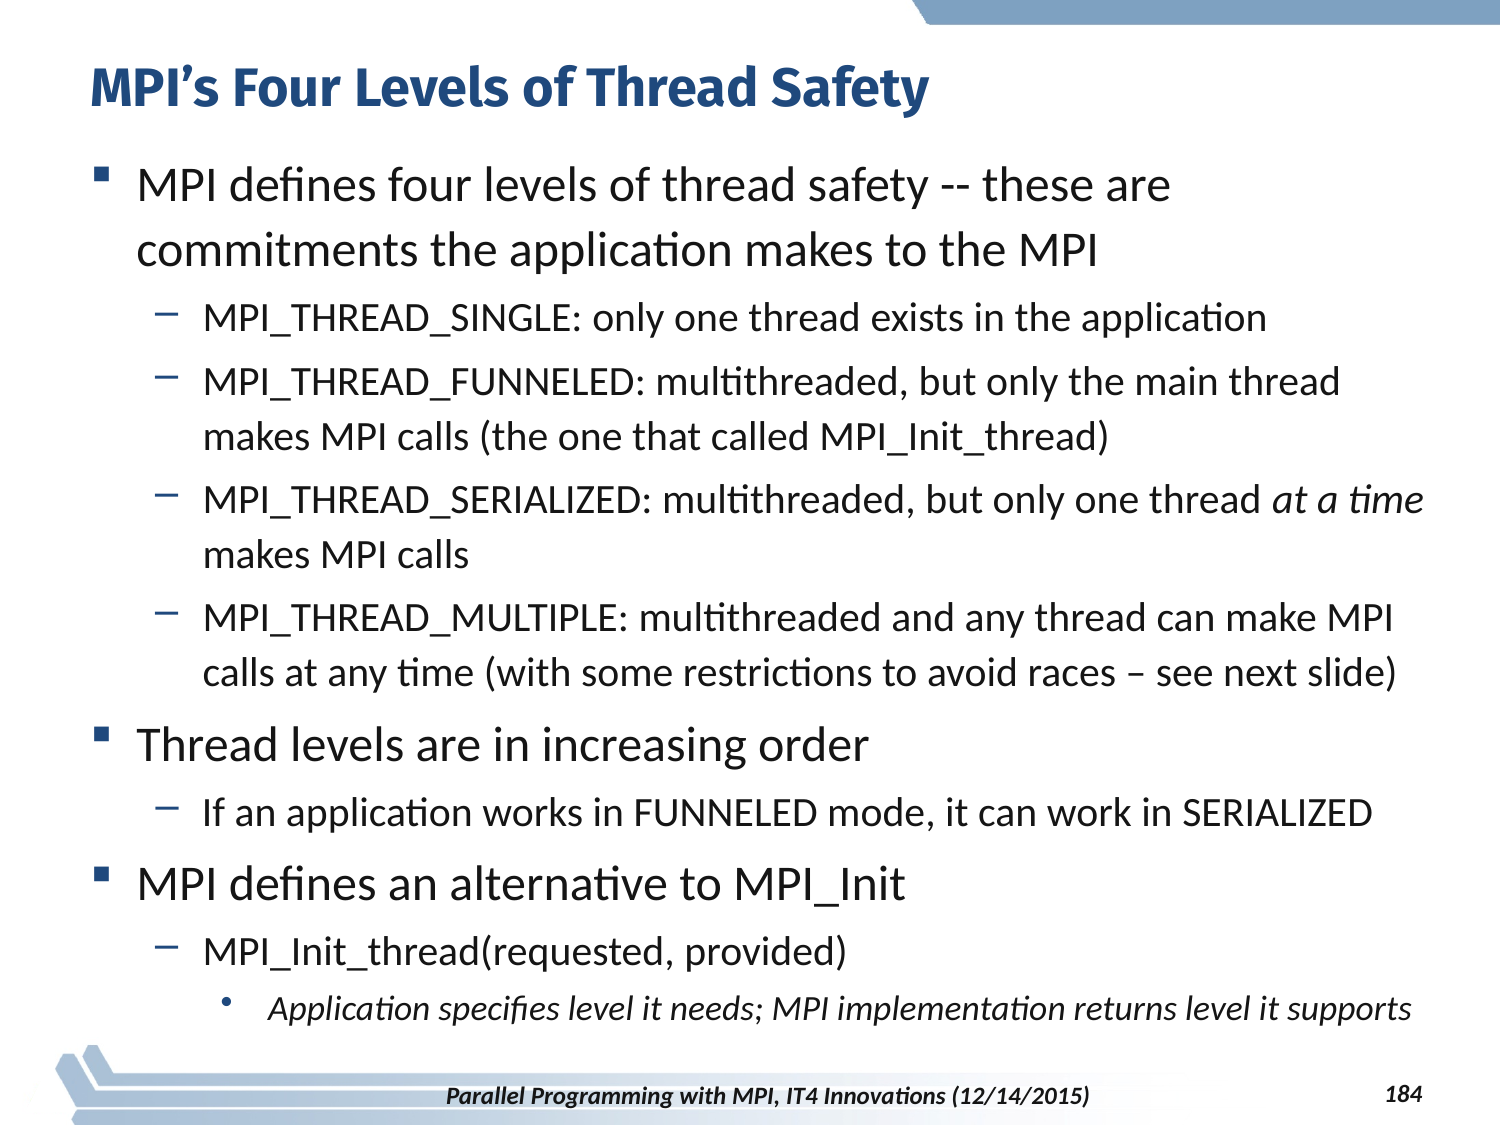

# MPI’s Four Levels of Thread Safety
MPI defines four levels of thread safety -- these are commitments the application makes to the MPI
MPI_THREAD_SINGLE: only one thread exists in the application
MPI_THREAD_FUNNELED: multithreaded, but only the main thread makes MPI calls (the one that called MPI_Init_thread)
MPI_THREAD_SERIALIZED: multithreaded, but only one thread at a time makes MPI calls
MPI_THREAD_MULTIPLE: multithreaded and any thread can make MPI calls at any time (with some restrictions to avoid races – see next slide)
Thread levels are in increasing order
If an application works in FUNNELED mode, it can work in SERIALIZED
MPI defines an alternative to MPI_Init
MPI_Init_thread(requested, provided)
Application specifies level it needs; MPI implementation returns level it supports
184
Parallel Programming with MPI, IT4 Innovations (12/14/2015)